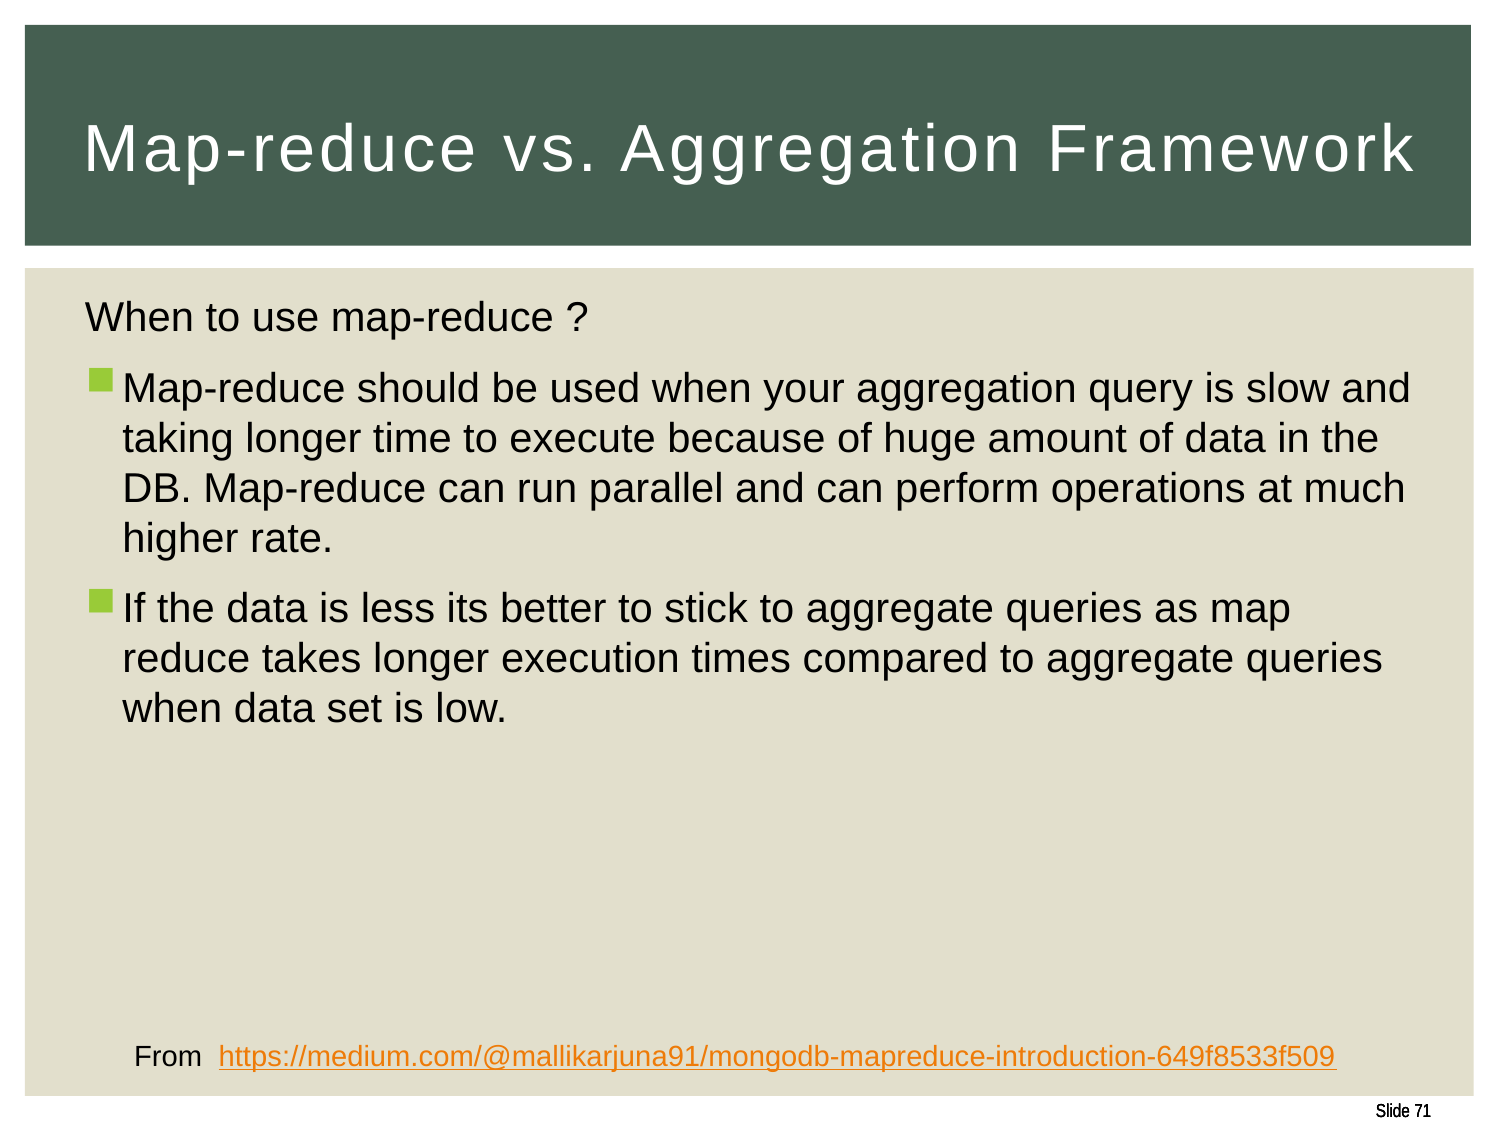

# Map-reduce vs. Aggregation Framework
When to use map-reduce ?
Map-reduce should be used when your aggregation query is slow and taking longer time to execute because of huge amount of data in the DB. Map-reduce can run parallel and can perform operations at much higher rate.
If the data is less its better to stick to aggregate queries as map reduce takes longer execution times compared to aggregate queries when data set is low.

From  https://medium.com/@mallikarjuna91/mongodb-mapreduce-introduction-649f8533f509